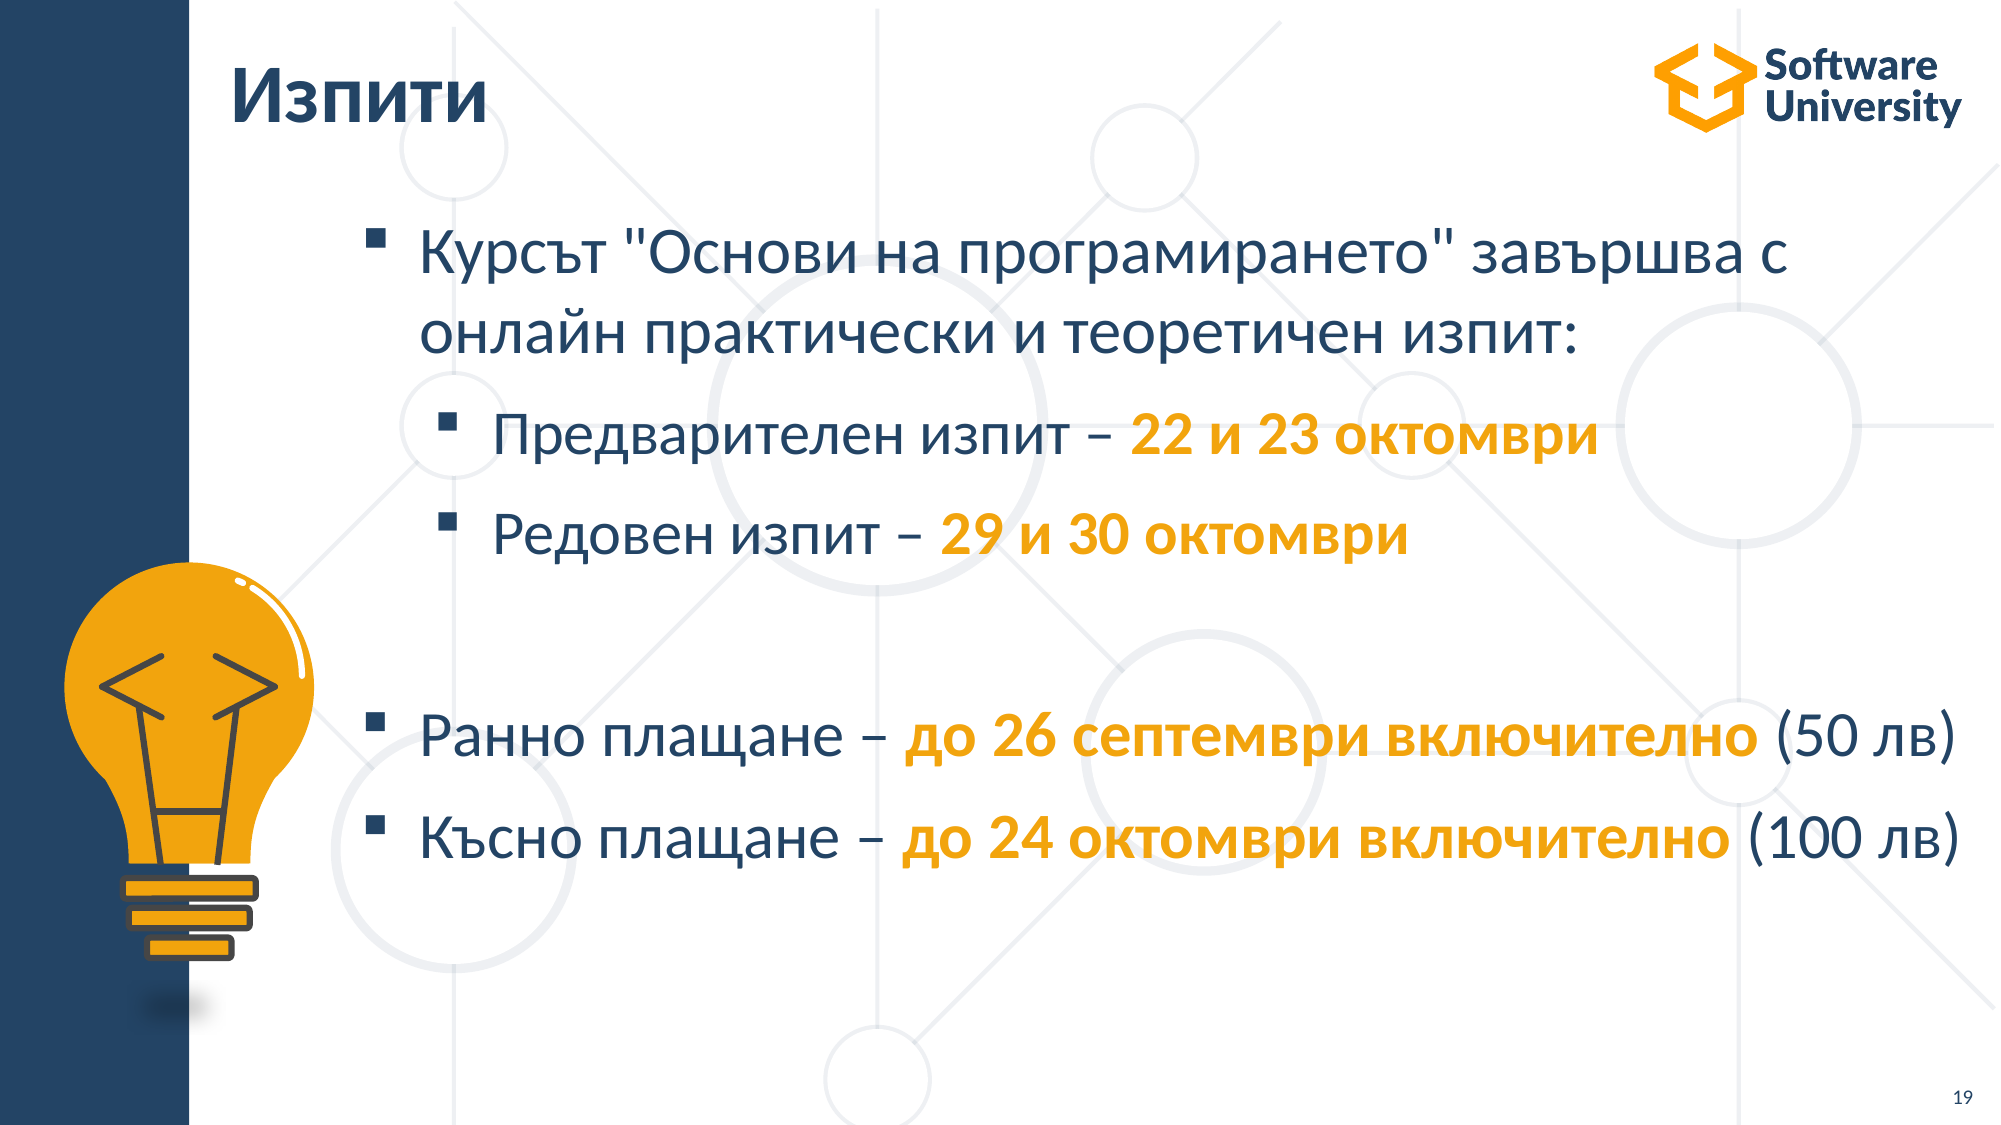

# Изпити
Курсът "Основи на програмирането" завършва с онлайн практически и теоретичен изпит:
Предварителен изпит – 22 и 23 октомври
Редовен изпит – 29 и 30 октомври

Ранно плащане – до 26 септември включително (50 лв)
Късно плащане – до 24 октомври включително (100 лв)

19